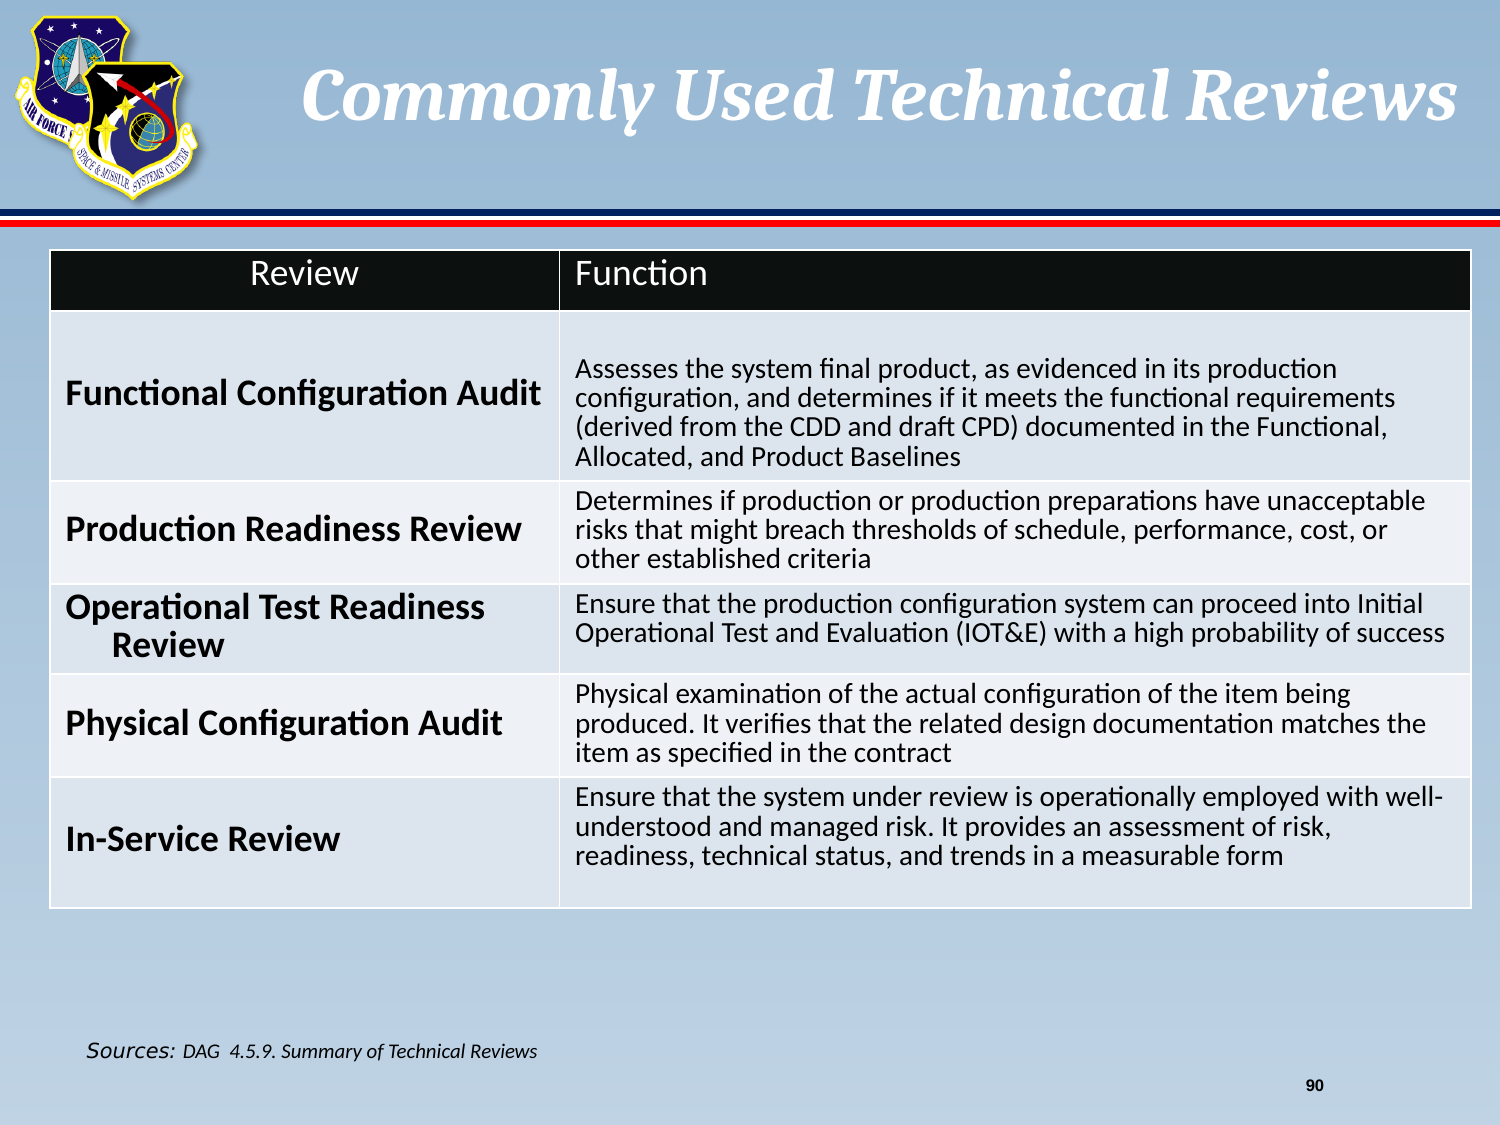

# Commonly Used Technical Reviews
| Review | Function |
| --- | --- |
| Functional Configuration Audit | Assesses the system final product, as evidenced in its production configuration, and determines if it meets the functional requirements (derived from the CDD and draft CPD) documented in the Functional, Allocated, and Product Baselines |
| Production Readiness Review | Determines if production or production preparations have unacceptable risks that might breach thresholds of schedule, performance, cost, or other established criteria |
| Operational Test Readiness Review | Ensure that the production configuration system can proceed into Initial Operational Test and Evaluation (IOT&E) with a high probability of success |
| Physical Configuration Audit | Physical examination of the actual configuration of the item being produced. It verifies that the related design documentation matches the item as specified in the contract |
| In-Service Review | Ensure that the system under review is operationally employed with well-understood and managed risk. It provides an assessment of risk, readiness, technical status, and trends in a measurable form |
Sources: DAG  4.5.9. Summary of Technical Reviews
90